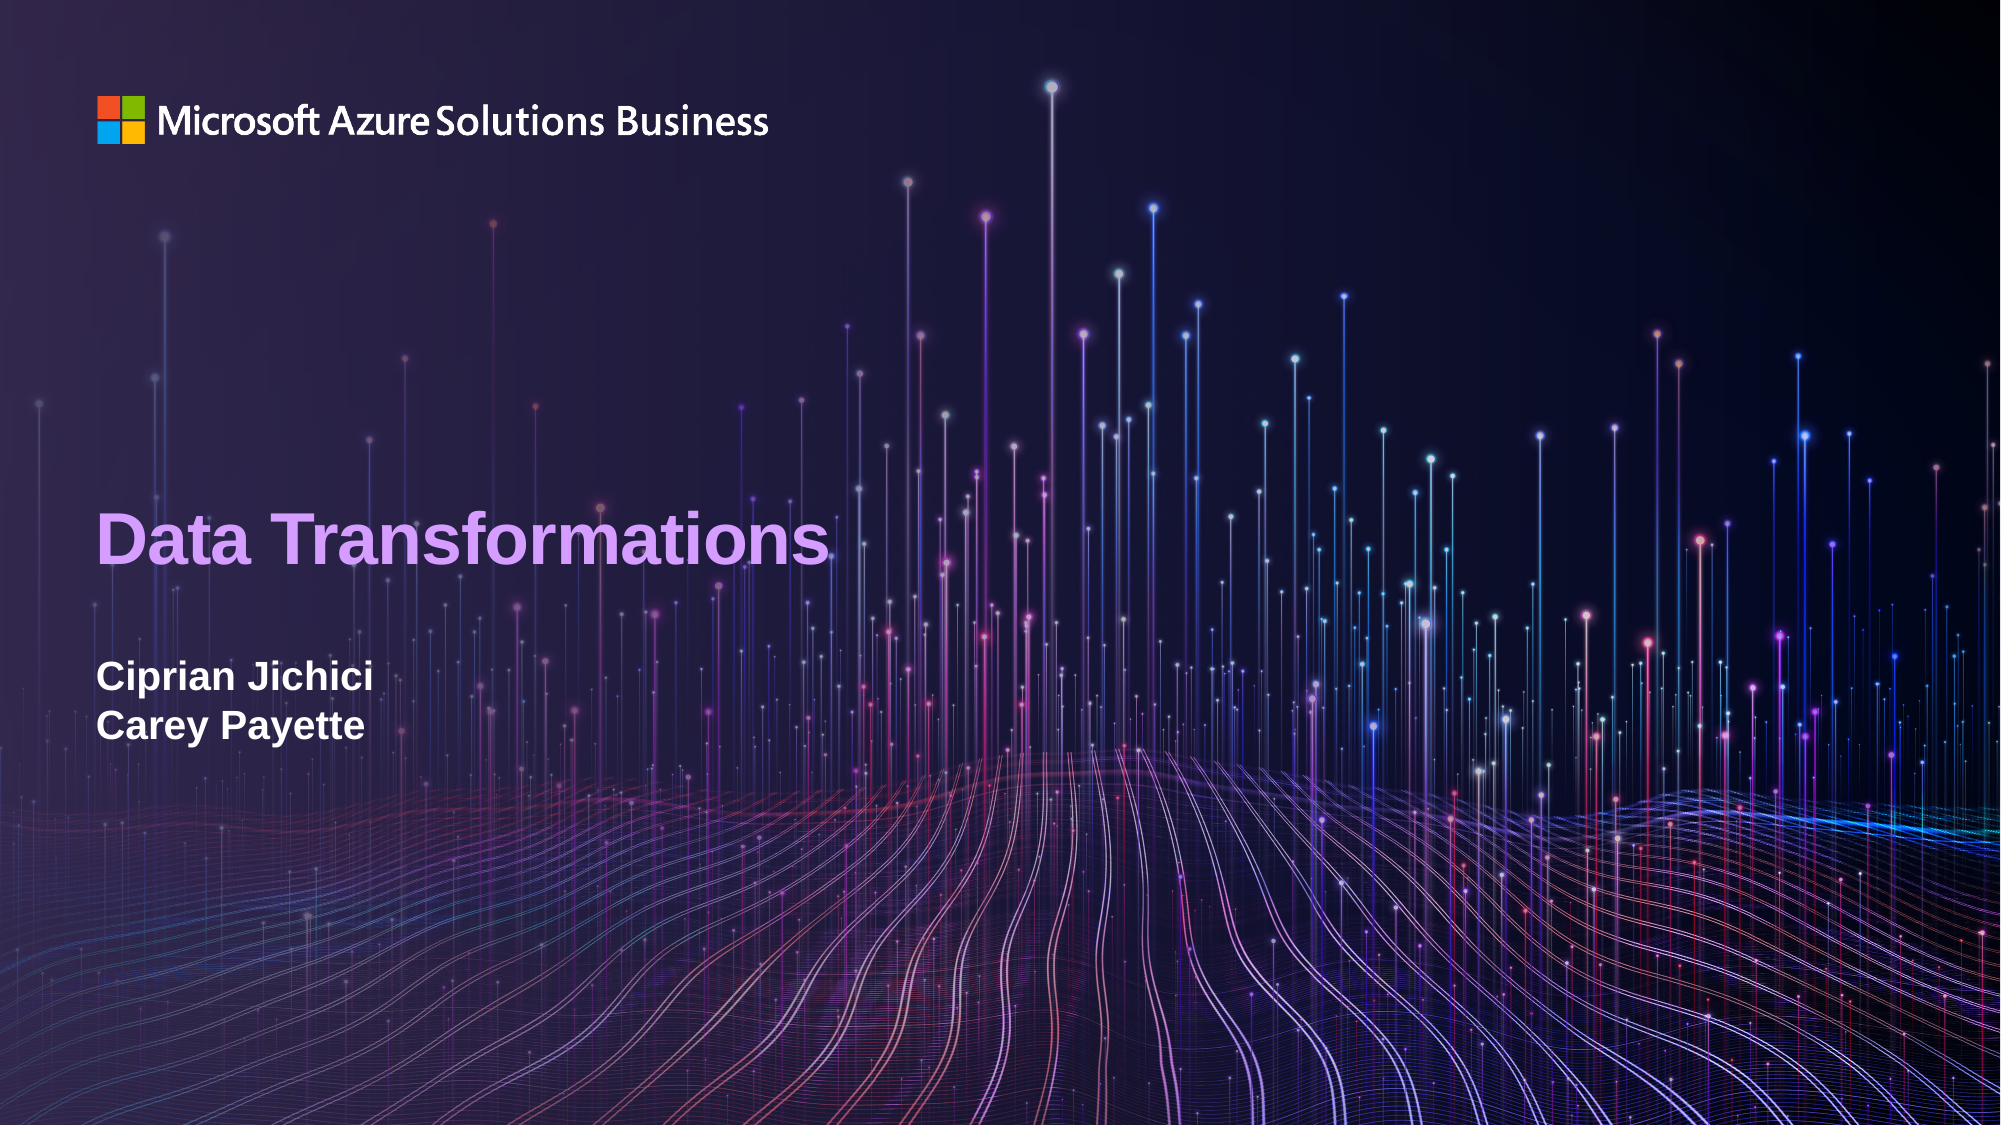

# Data Transformations
Ciprian Jichici
Carey Payette